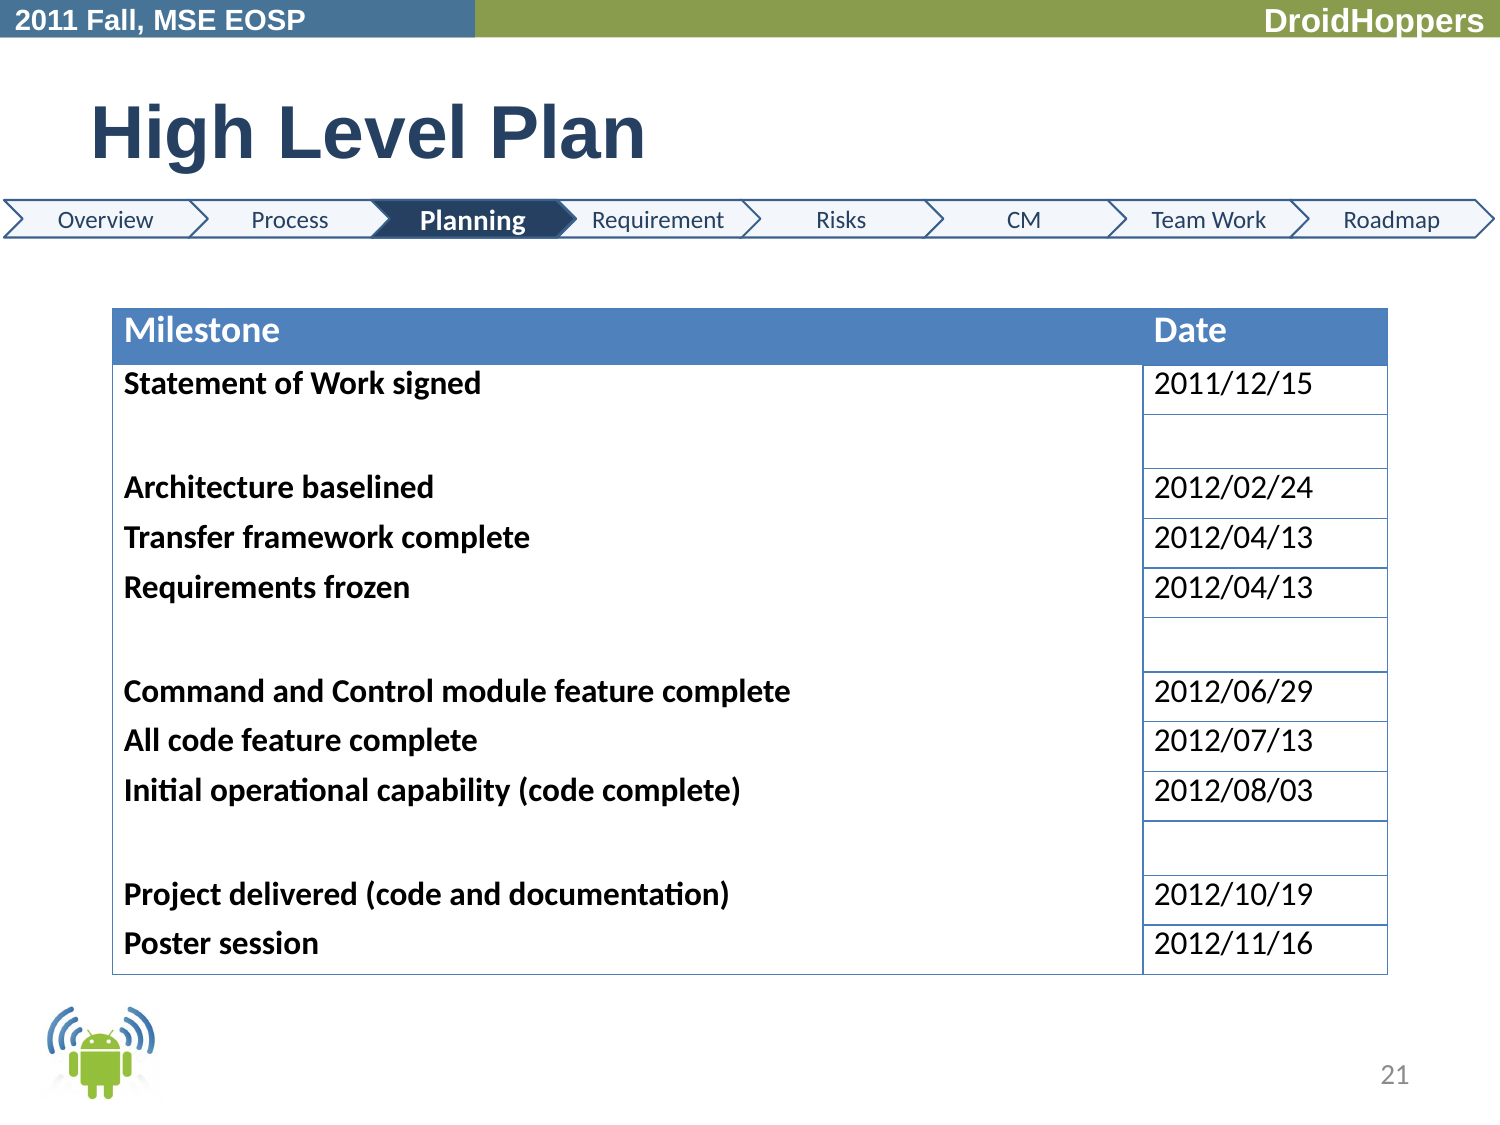

# High Level Plan
Planning
| Milestone | Date |
| --- | --- |
| Statement of Work signed | 2011/12/15 |
|  |  |
| Architecture baselined | 2012/02/24 |
| Transfer framework complete | 2012/04/13 |
| Requirements frozen | 2012/04/13 |
|  |  |
| Command and Control module feature complete | 2012/06/29 |
| All code feature complete | 2012/07/13 |
| Initial operational capability (code complete) | 2012/08/03 |
|  |  |
| Project delivered (code and documentation) | 2012/10/19 |
| Poster session | 2012/11/16 |
21